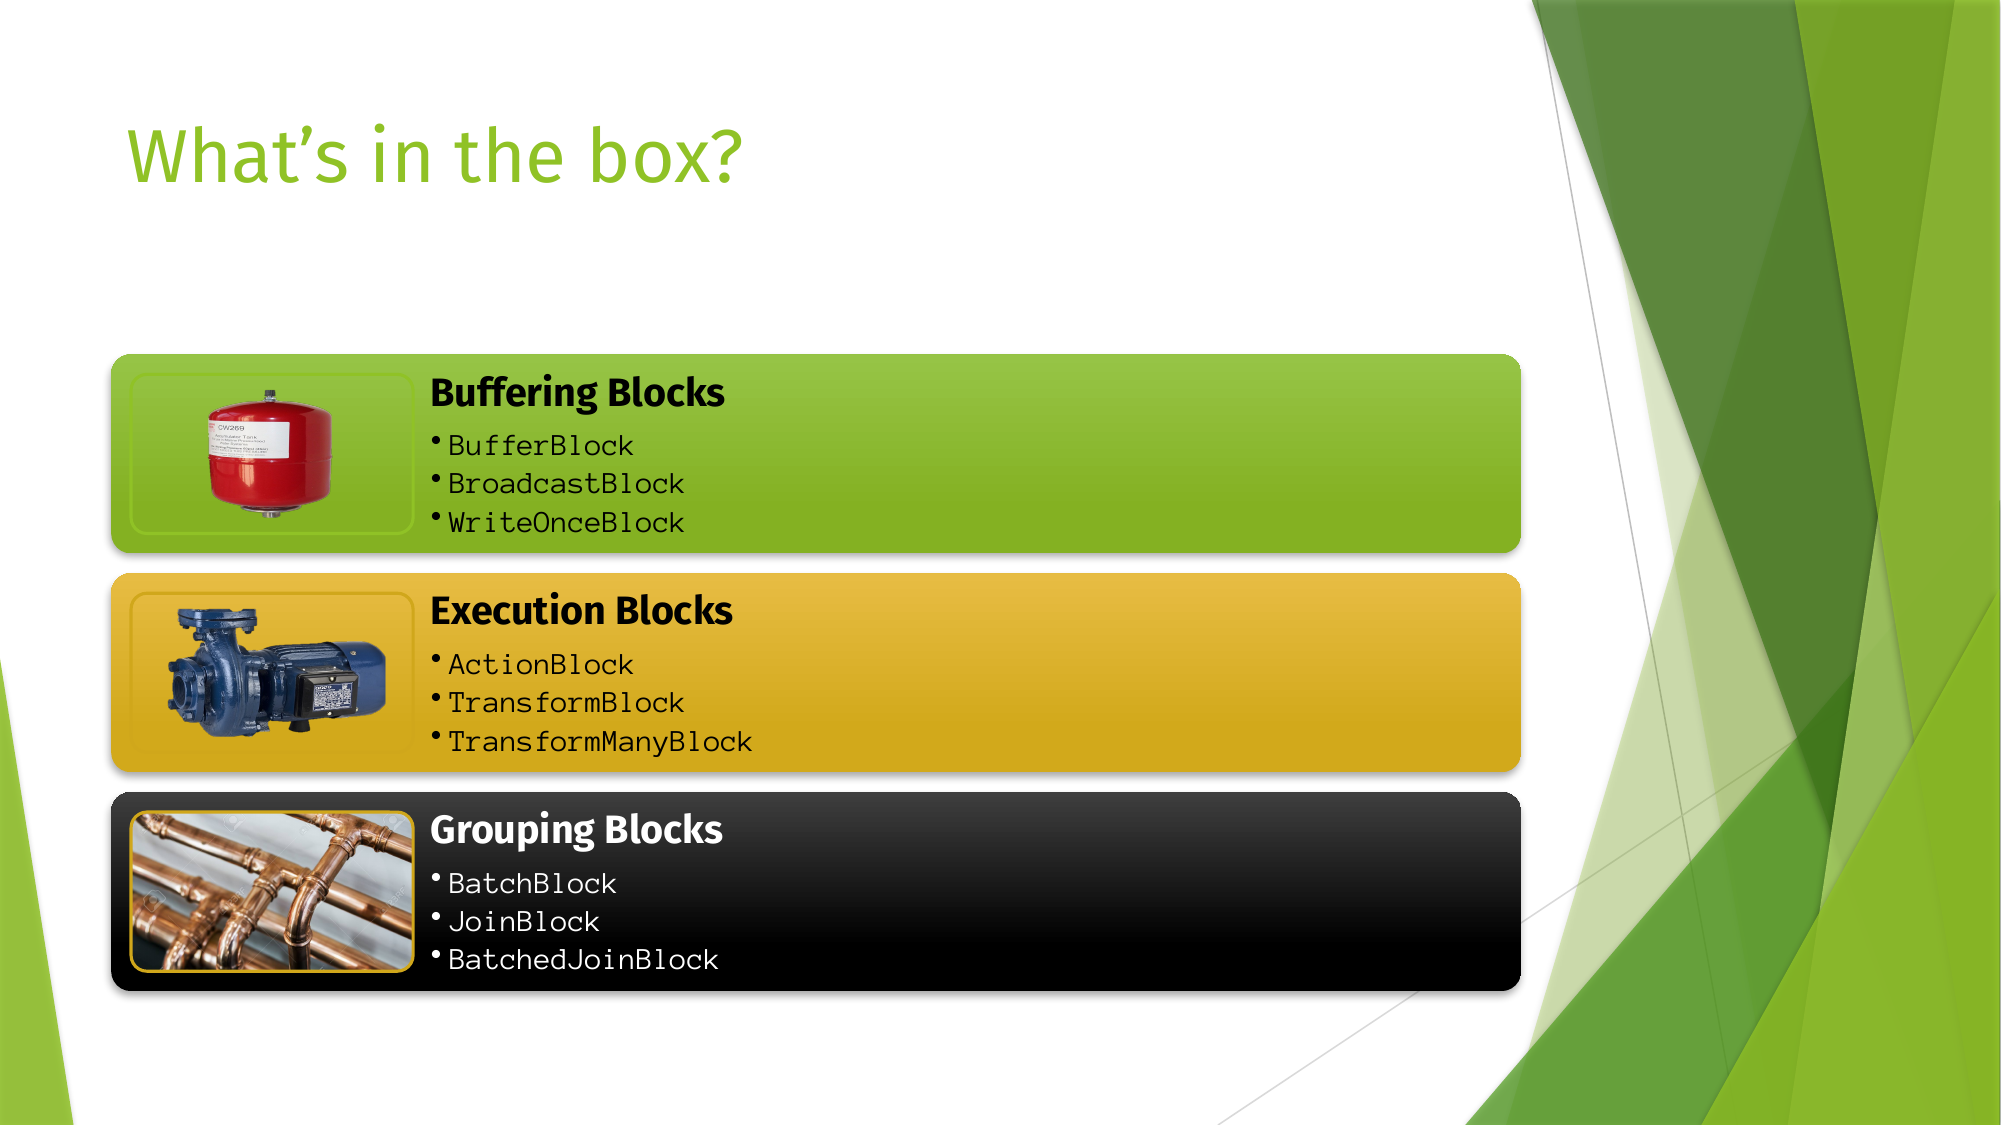

# What’s in the box?
Buffering Blocks
BufferBlock
BroadcastBlock
WriteOnceBlock
Execution Blocks
ActionBlock
TransformBlock
TransformManyBlock
Grouping Blocks
BatchBlock
JoinBlock
BatchedJoinBlock